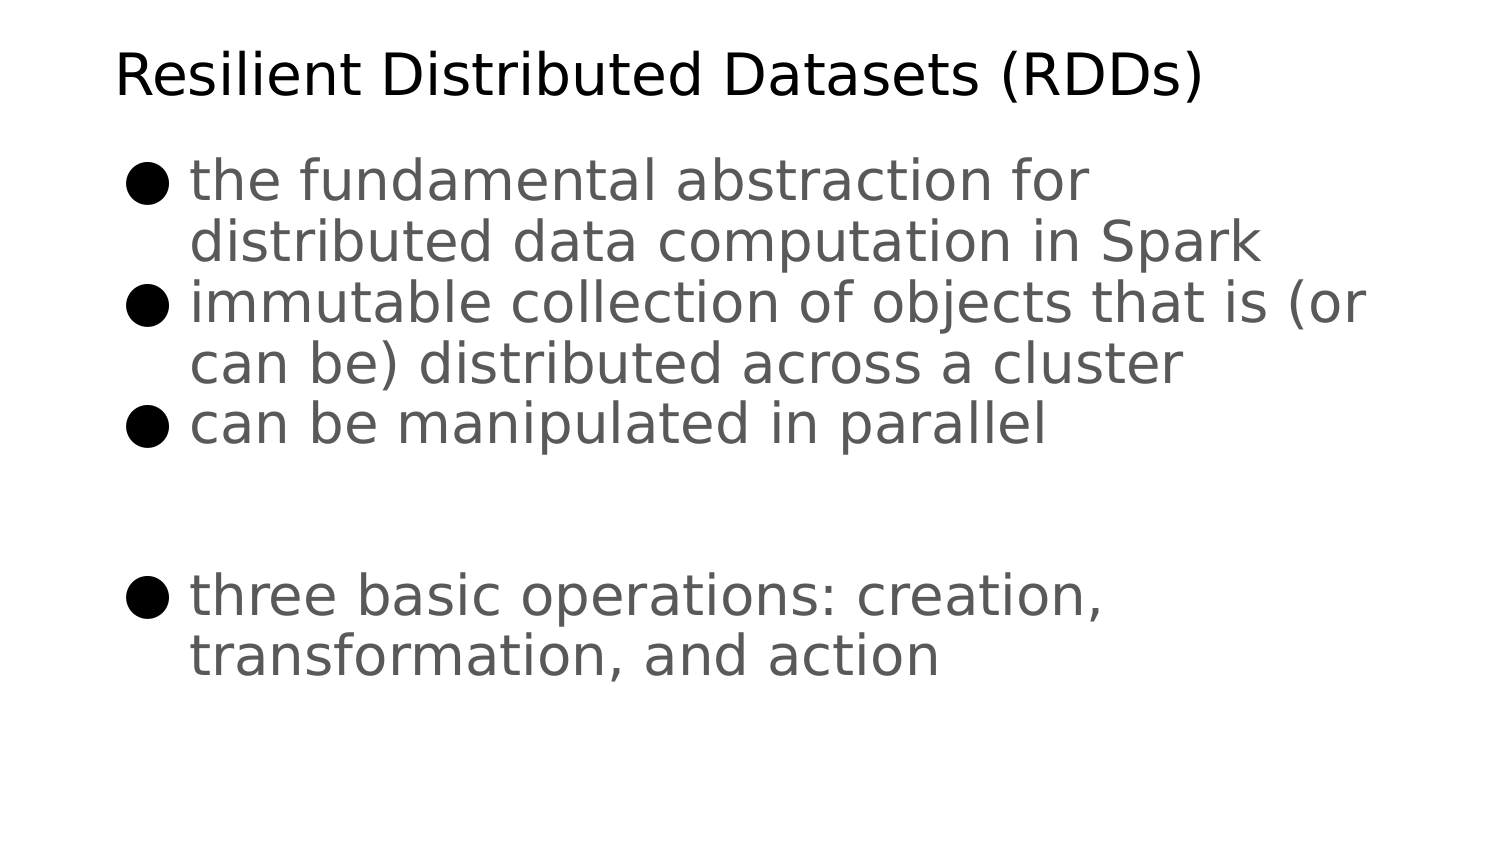

# Resilient Distributed Datasets (RDDs)
the fundamental abstraction for distributed data computation in Spark
immutable collection of objects that is (or can be) distributed across a cluster
can be manipulated in parallel

three basic operations: creation, transformation, and action